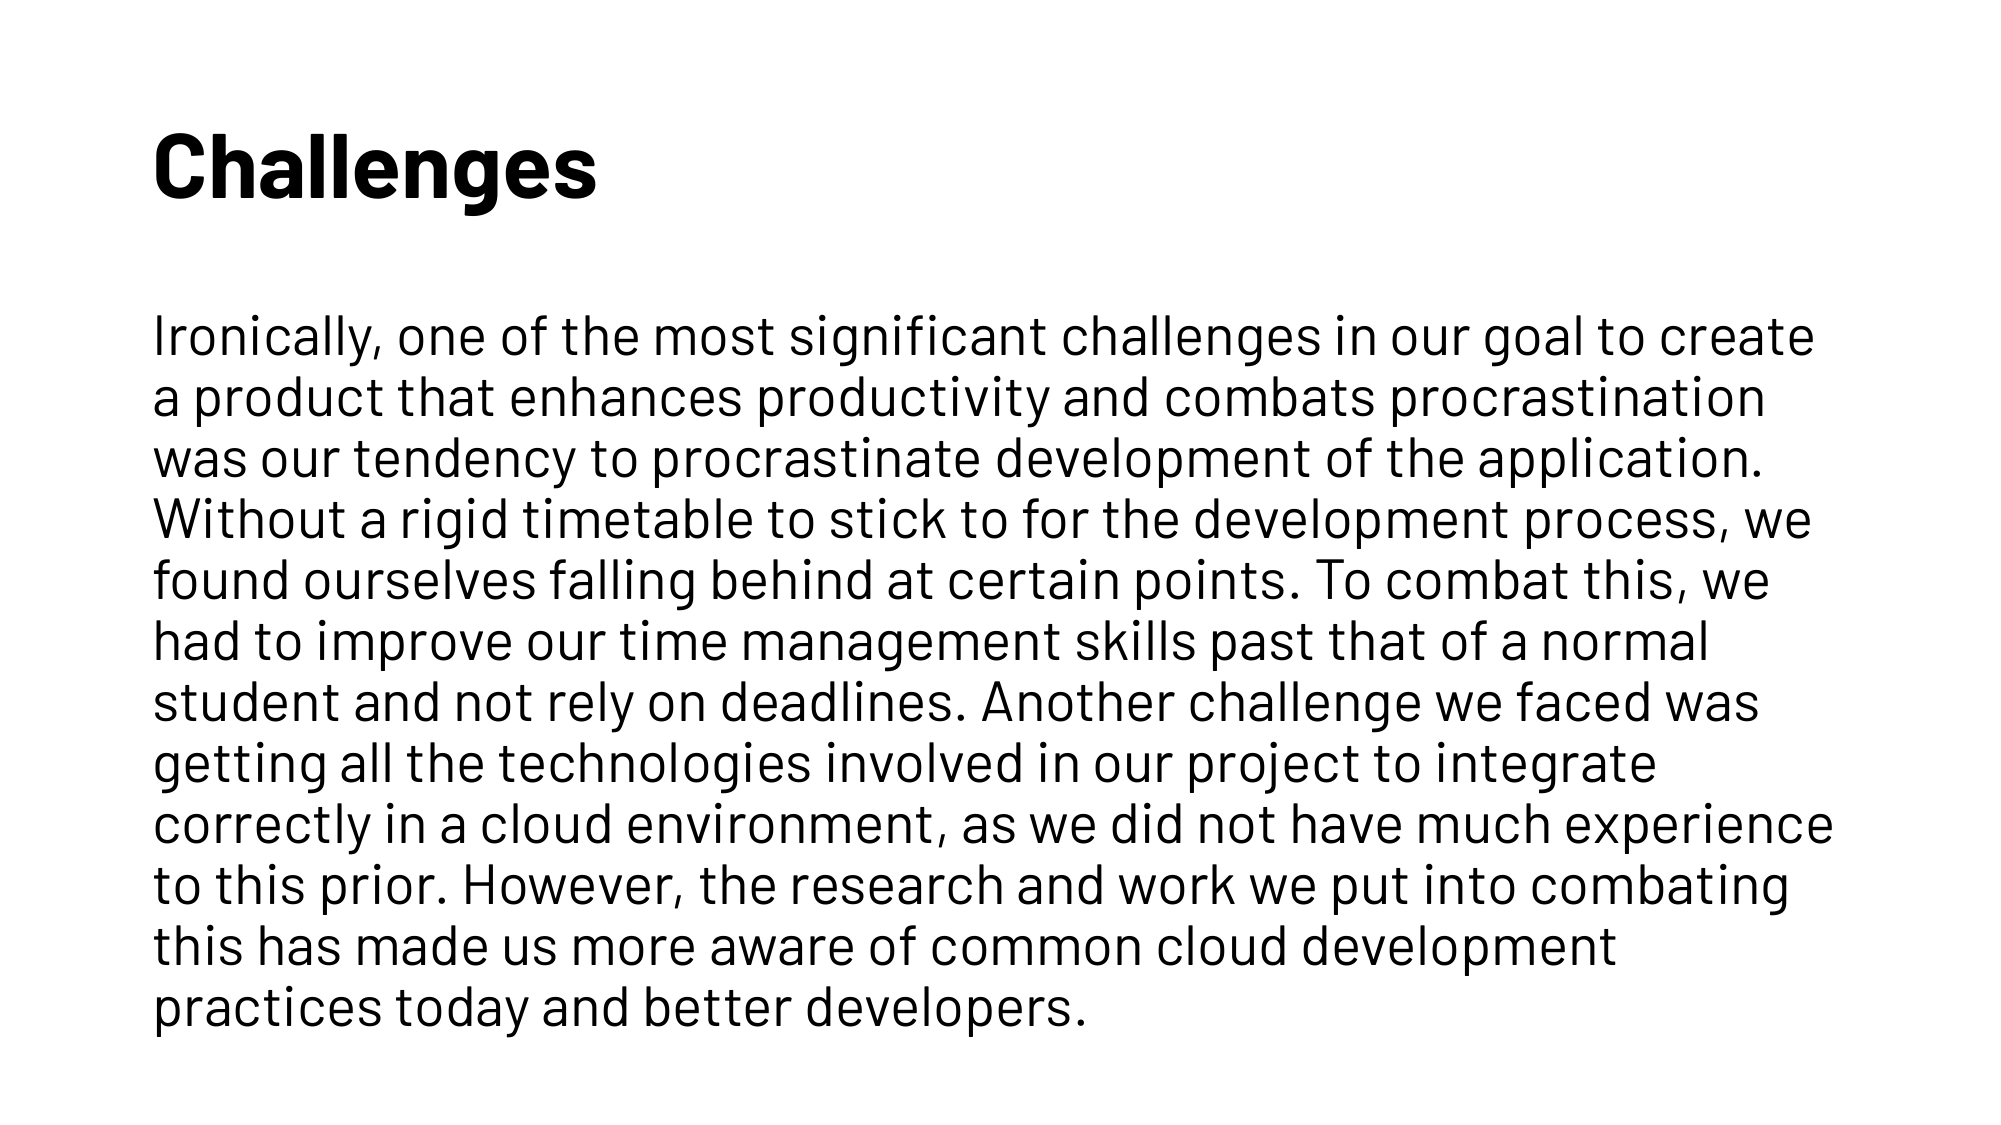

# Challenges
Ironically, one of the most significant challenges in our goal to create a product that enhances productivity and combats procrastination was our tendency to procrastinate development of the application. Without a rigid timetable to stick to for the development process, we found ourselves falling behind at certain points. To combat this, we had to improve our time management skills past that of a normal student and not rely on deadlines. Another challenge we faced was getting all the technologies involved in our project to integrate correctly in a cloud environment, as we did not have much experience to this prior. However, the research and work we put into combating this has made us more aware of common cloud development practices today and better developers.